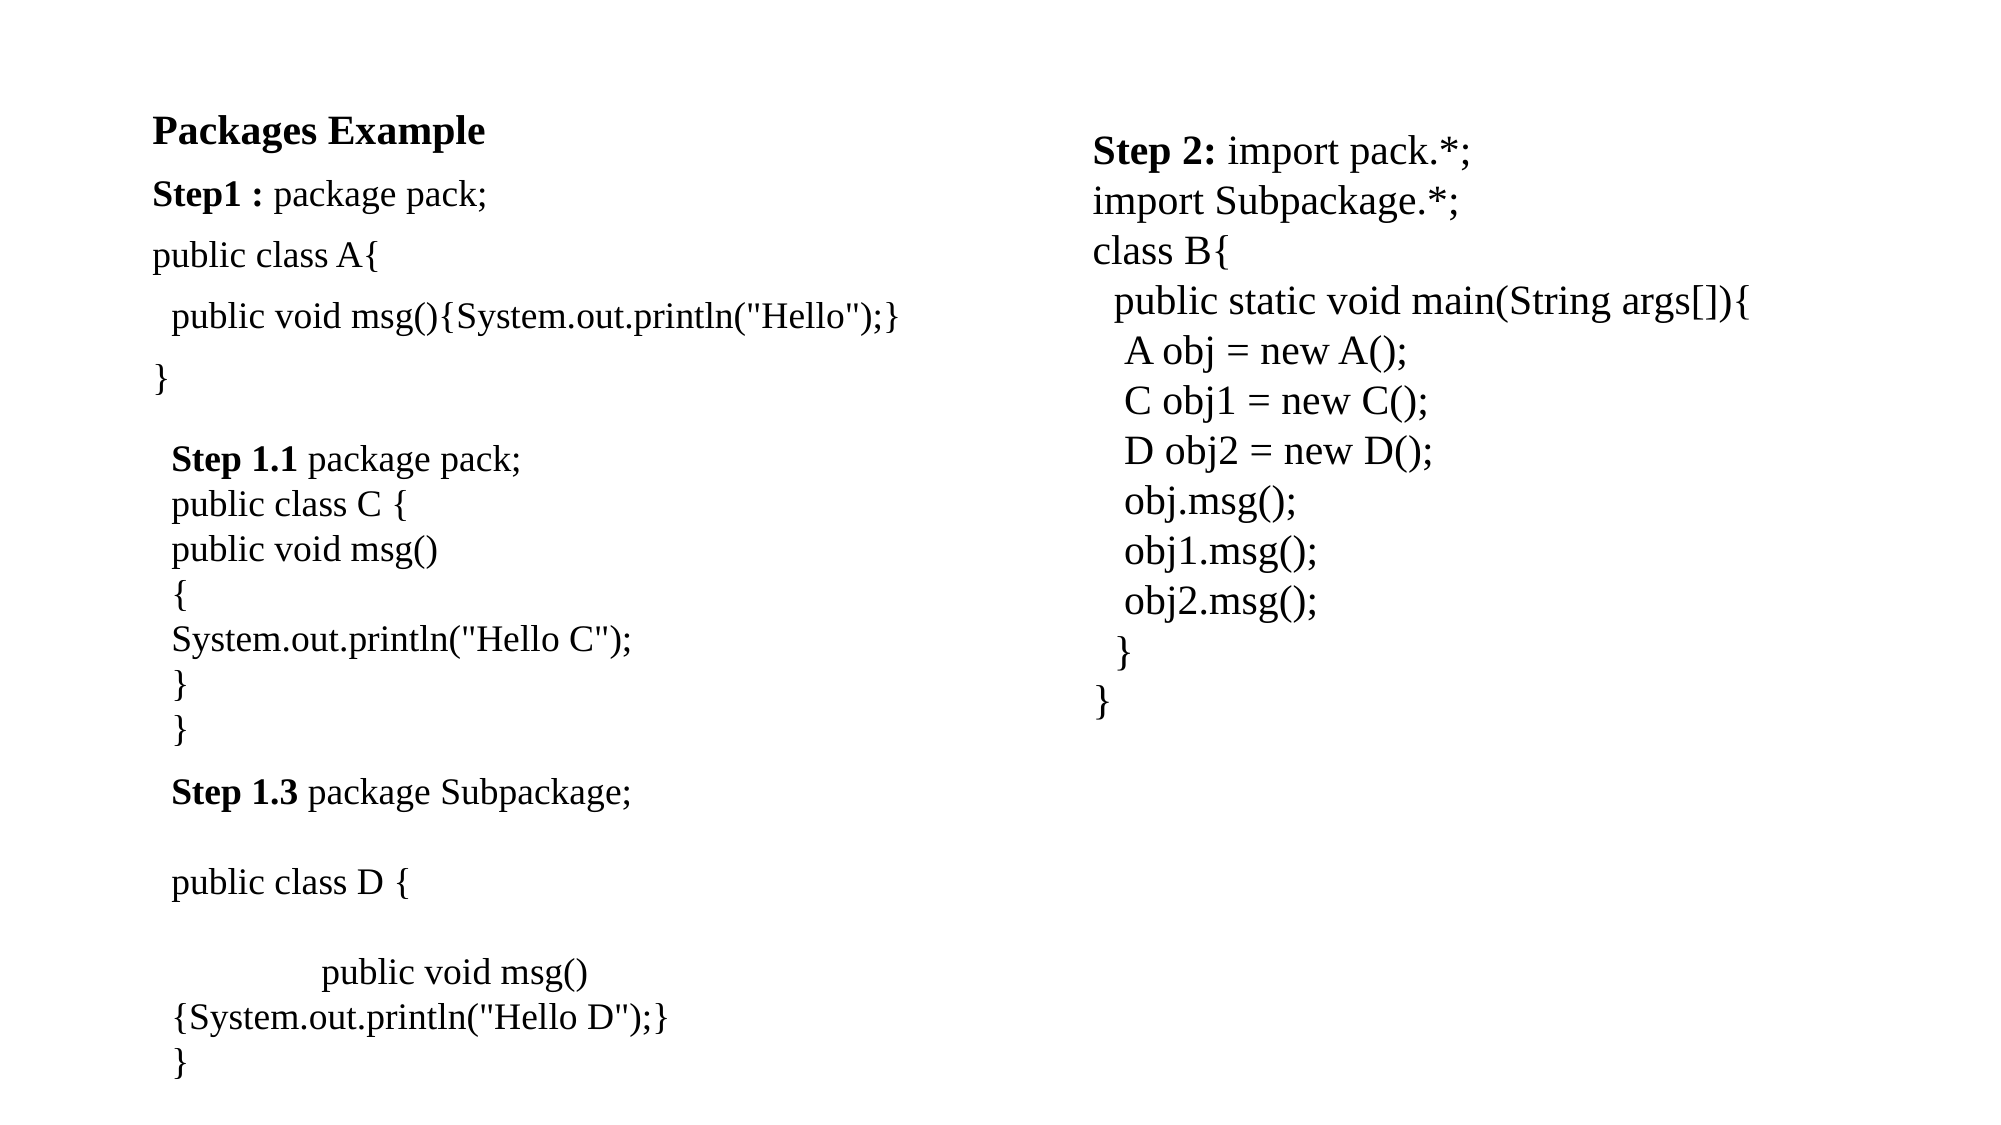

Packages Example
Step1 : package pack;
public class A{
  public void msg(){System.out.println("Hello");}
}

Step 2: import pack.*;
import Subpackage.*;
class B{
  public static void main(String args[]){
   A obj = new A();
   C obj1 = new C();
   D obj2 = new D();
   obj.msg();
   obj1.msg();
   obj2.msg();
  }
}
Step 1.1 package pack;
public class C {
public void msg()
{
System.out.println("Hello C");
}
}
Step 1.3 package Subpackage;

public class D {

	public void msg(){System.out.println("Hello D");}
}